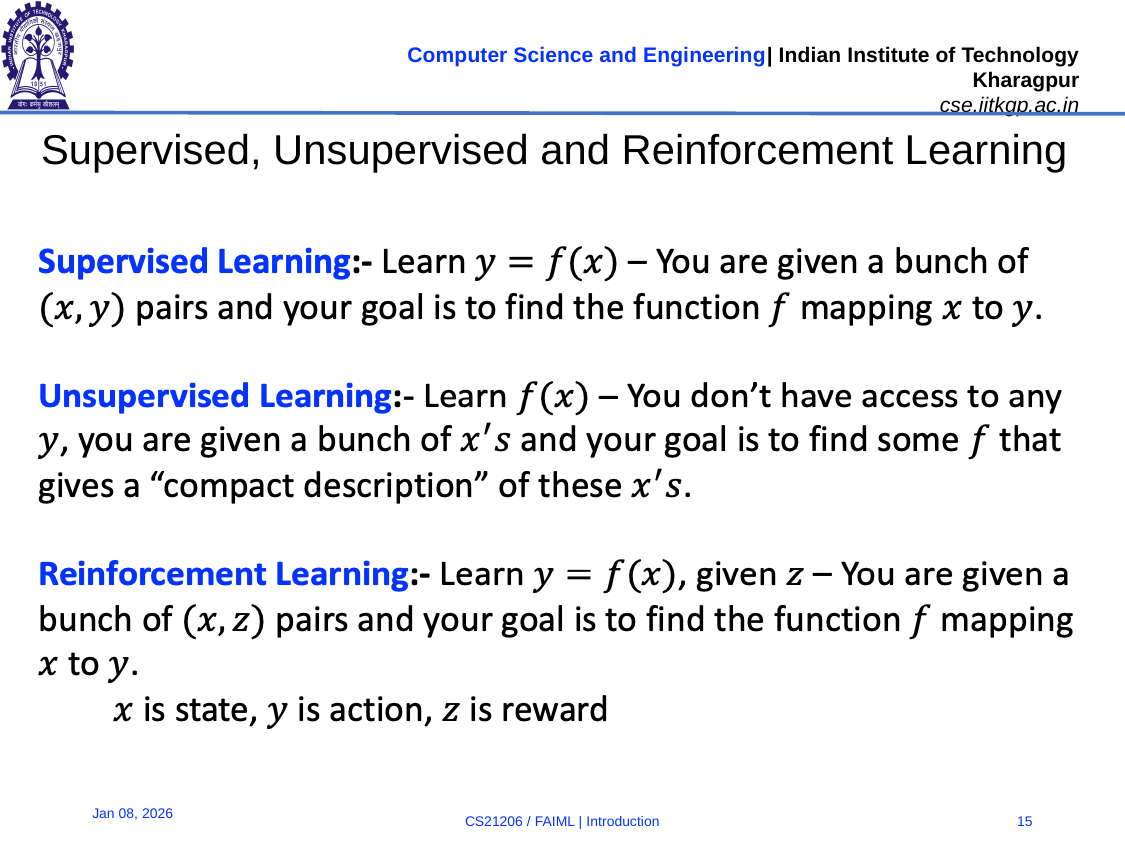

# Supervised, Unsupervised and Reinforcement Learning

Jan 08, 2026
CS21206 / FAIML | Introduction
15